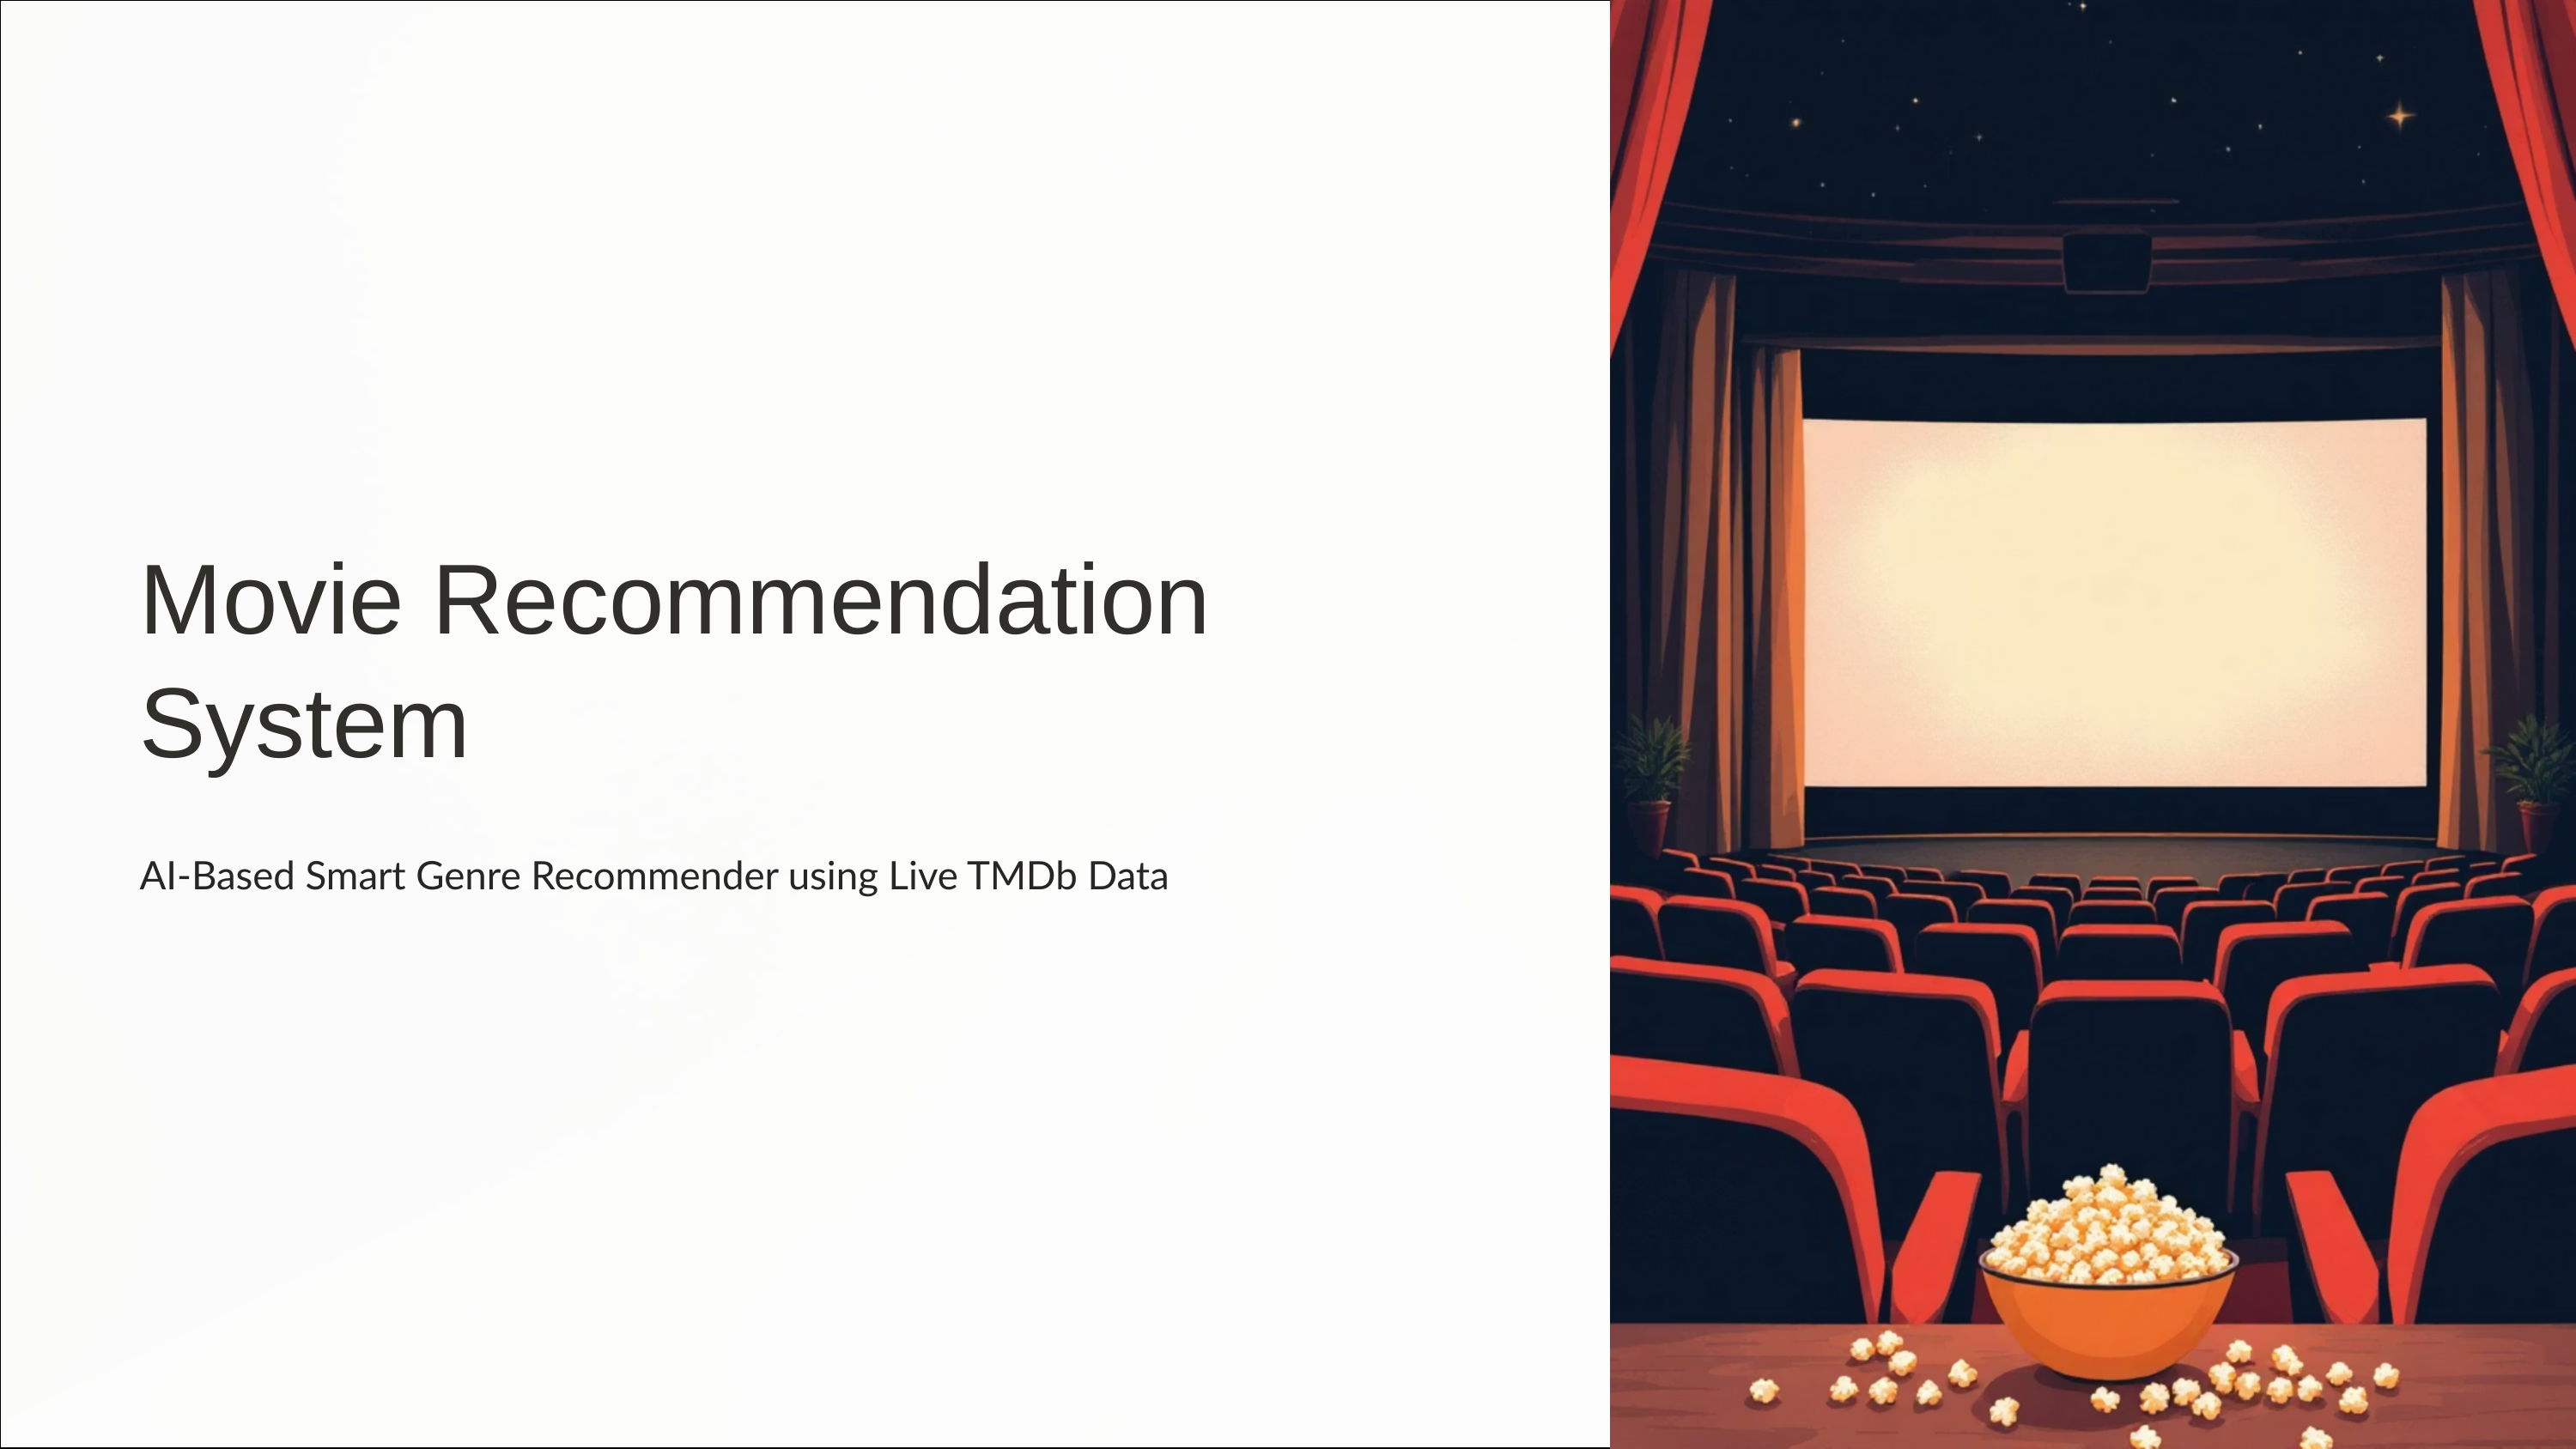

Movie Recommendation System
AI-Based Smart Genre Recommender using Live TMDb Data